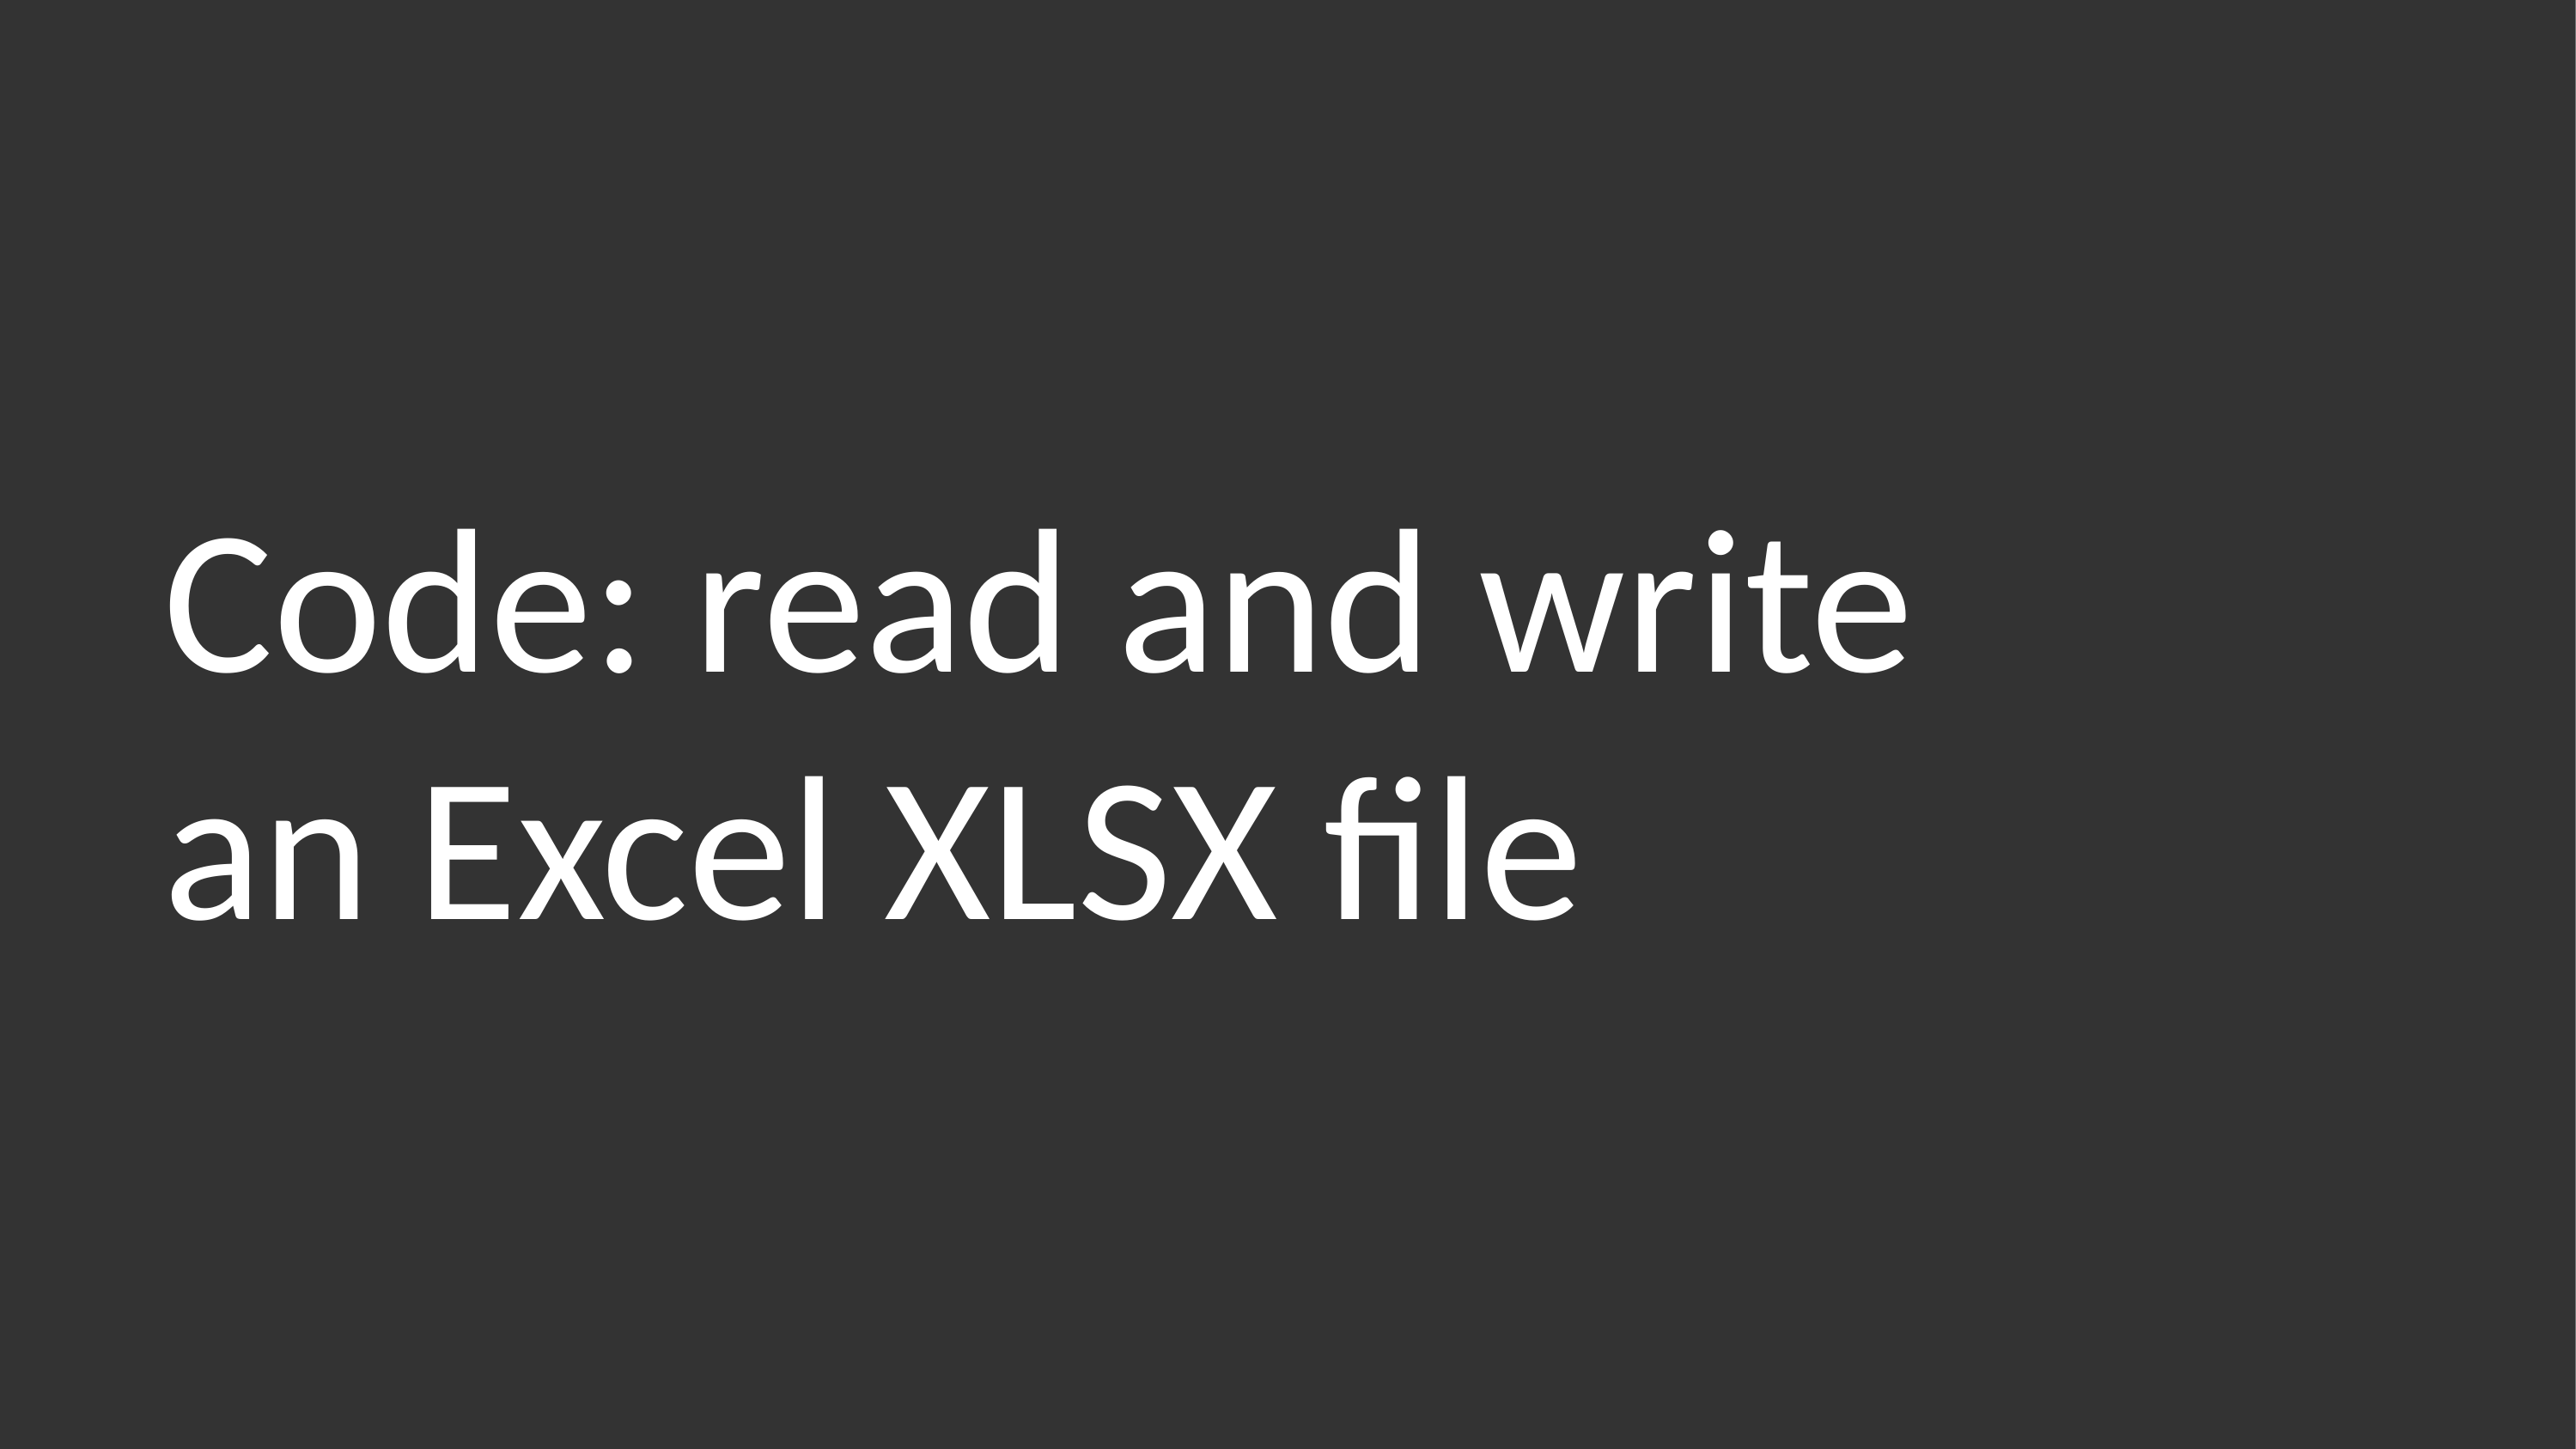

# Code: read and write
an Excel XLSX file